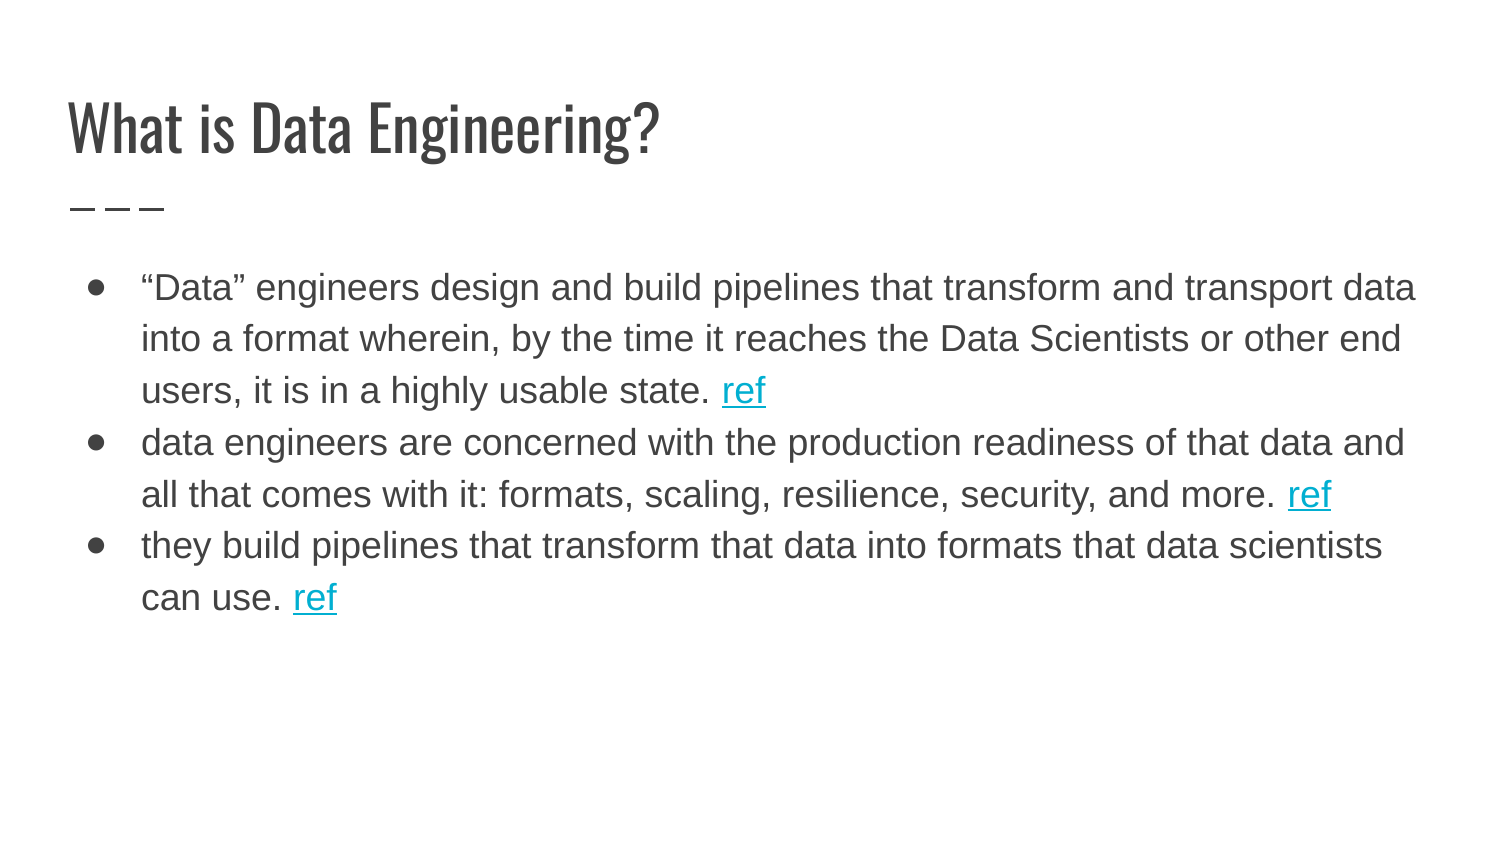

# What is Data Engineering?
“Data” engineers design and build pipelines that transform and transport data into a format wherein, by the time it reaches the Data Scientists or other end users, it is in a highly usable state. ref
data engineers are concerned with the production readiness of that data and all that comes with it: formats, scaling, resilience, security, and more. ref
they build pipelines that transform that data into formats that data scientists can use. ref